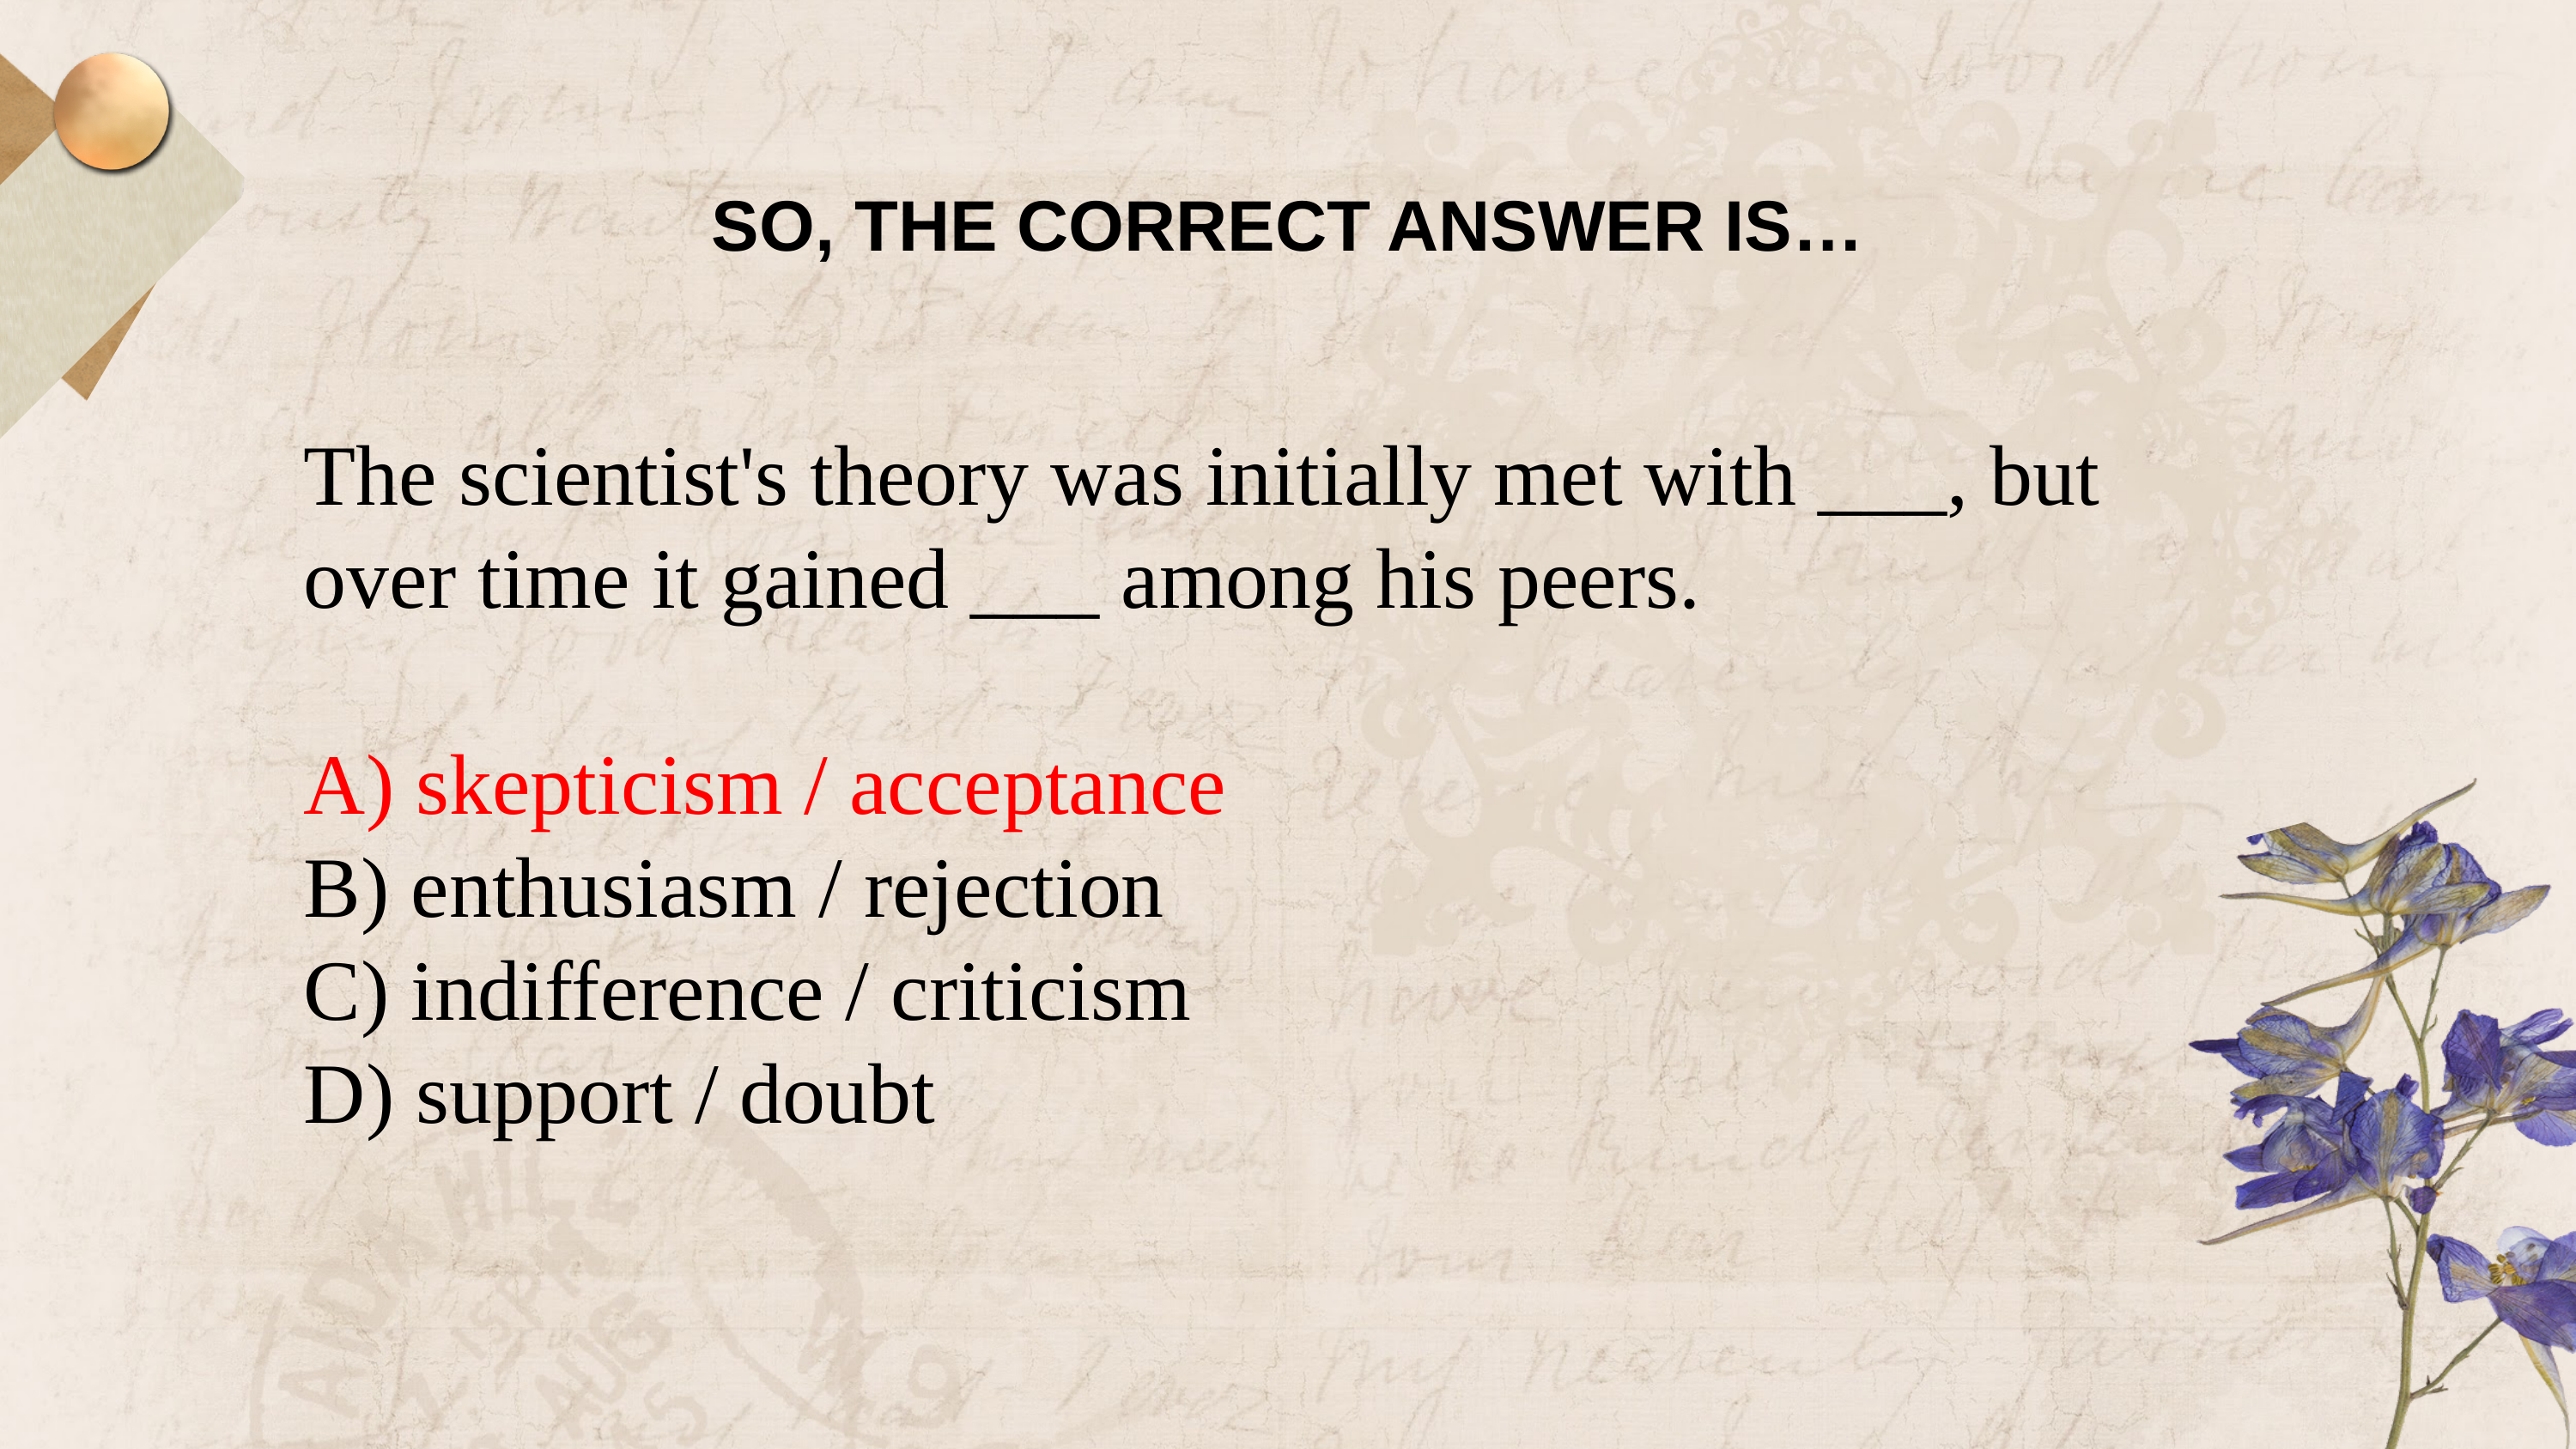

SO, THE CORRECT ANSWER IS…

The scientist's theory was initially met with ___, but over time it gained ___ among his peers.

A) skepticism / acceptance
B) enthusiasm / rejection
C) indifference / criticism
D) support / doubt